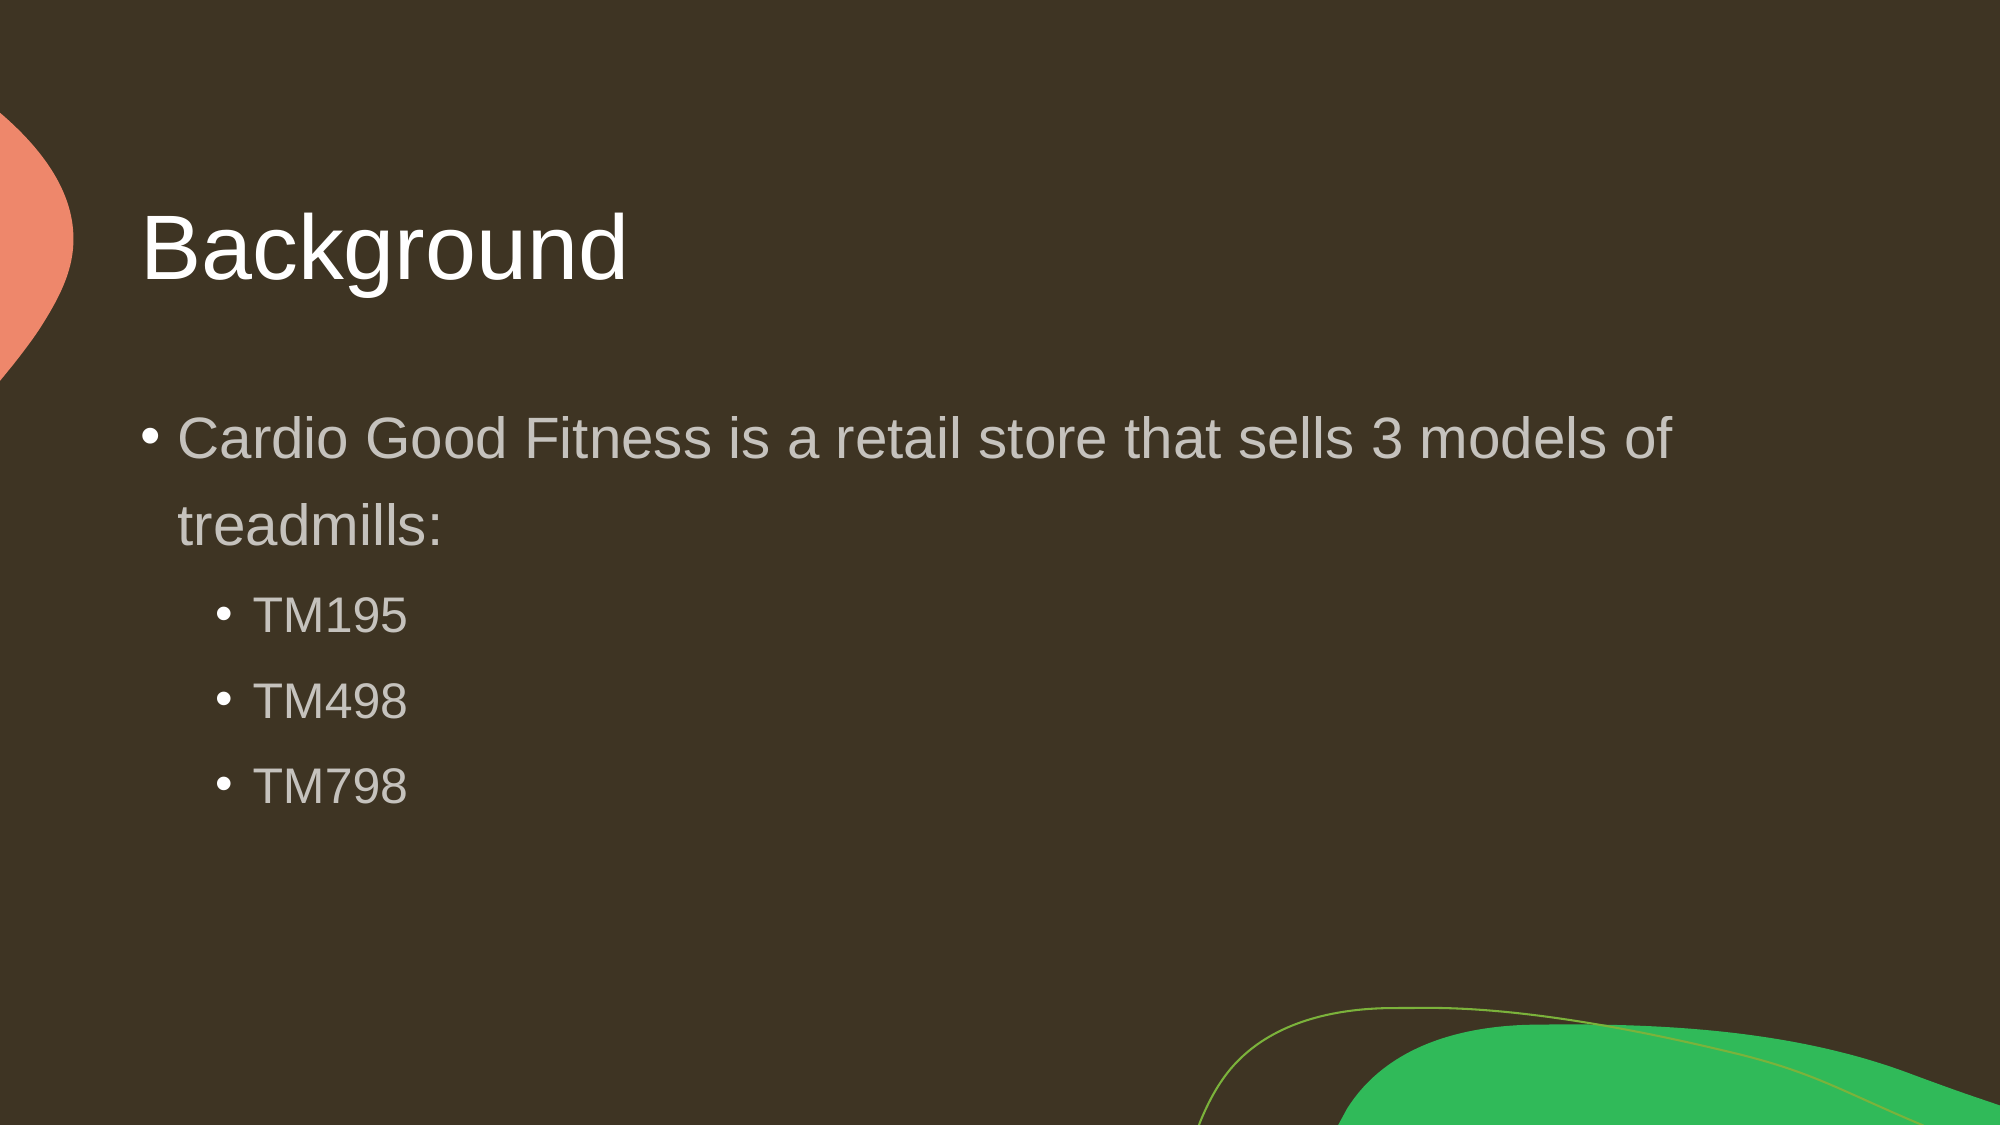

# Background
Cardio Good Fitness is a retail store that sells 3 models of treadmills:
TM195
TM498
TM798